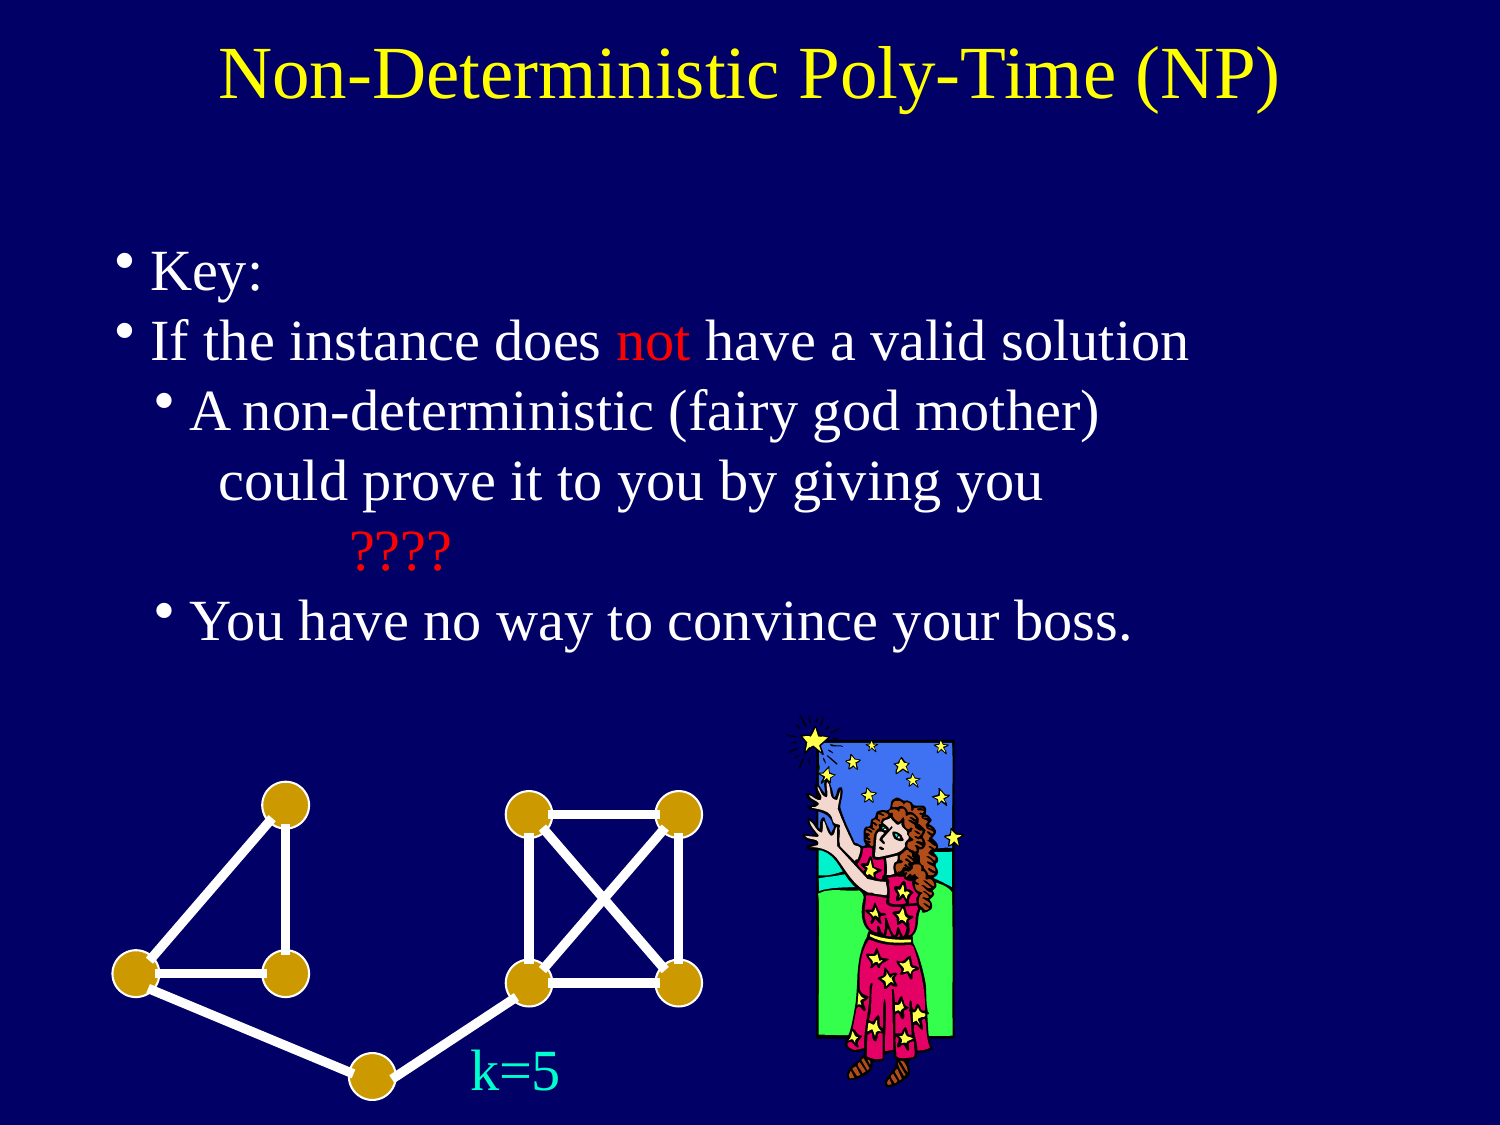

Non-Deterministic Poly-Time (NP)
Key:
If the instance does not have a valid solution
A non-deterministic (fairy god mother)
  could prove it to you by giving you
           ????
You have no way to convince your boss.

k=5